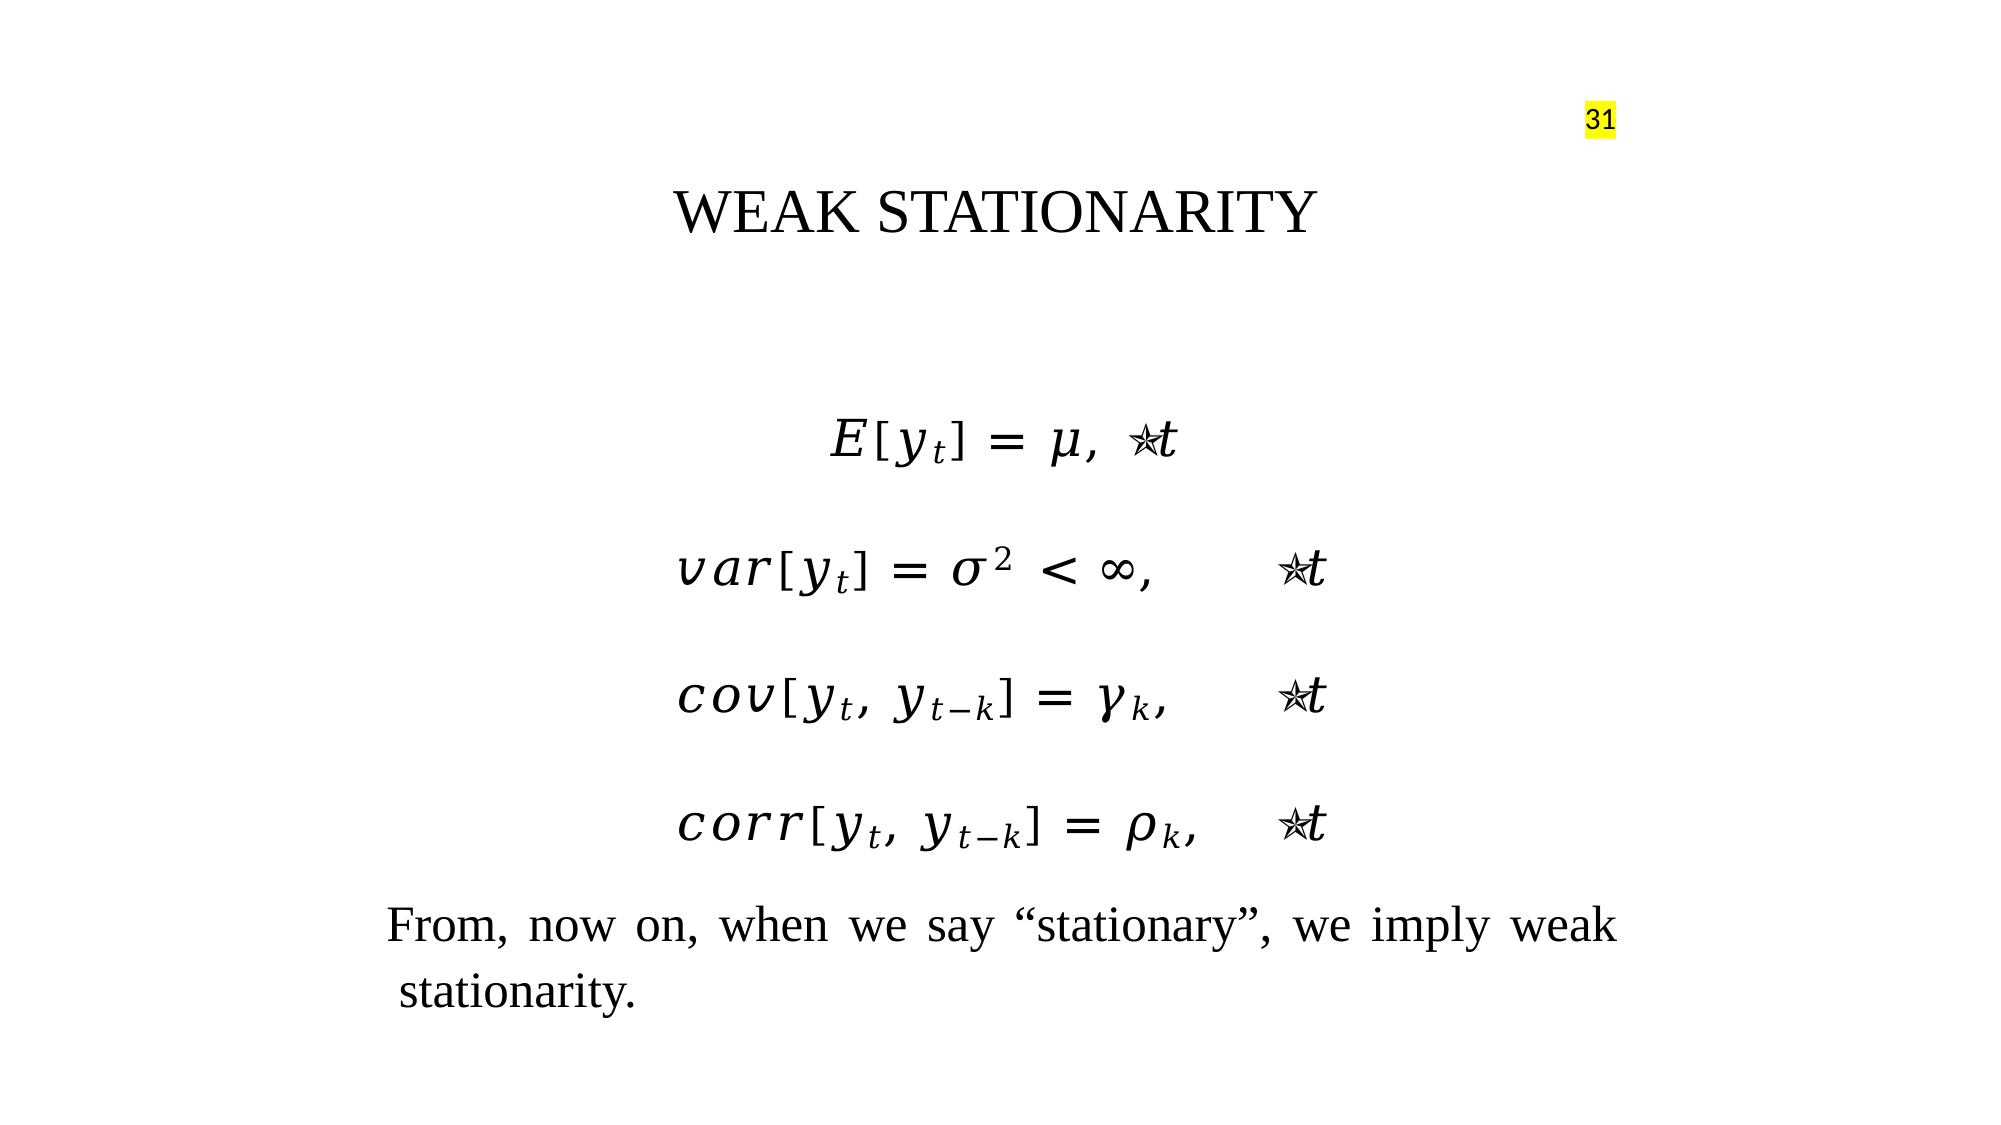

31

# WEAK STATIONARITY
𝐸[𝑦𝑡] = 𝜇,	✯𝑡
𝑣𝑎𝑟[𝑦𝑡] = 𝜎2 < ∞,	✯𝑡
𝑐𝑜𝑣[𝑦𝑡, 𝑦𝑡−𝑘] = 𝛾𝑘,	✯𝑡
𝑐𝑜𝑟𝑟[𝑦𝑡, 𝑦𝑡−𝑘] = 𝜌𝑘,	✯𝑡
From, now on, when we say “stationary”, we imply weak  stationarity.